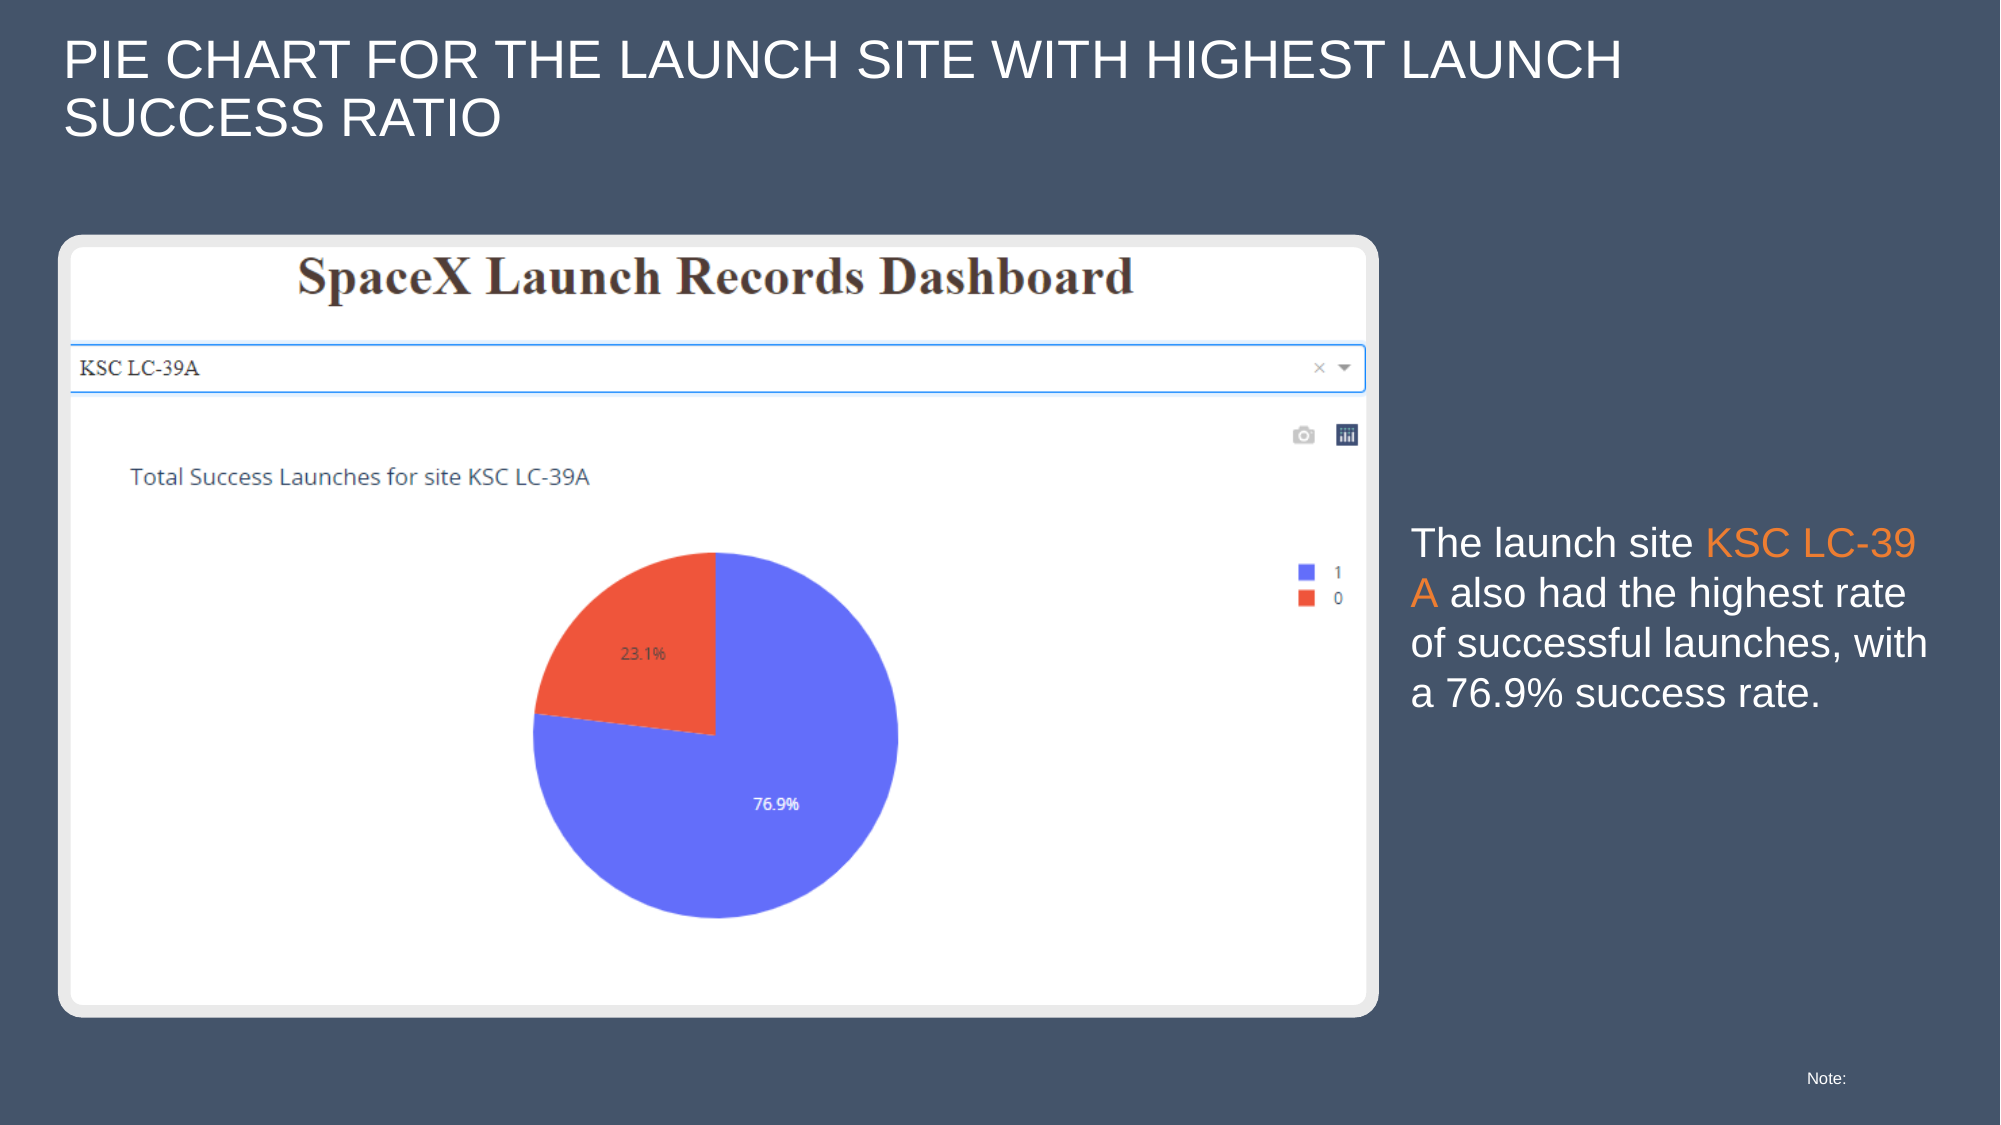

Pie chart for the launch site with highest launch success ratio
The launch site KSC LC-39 A also had the highest rate of successful launches, with a 76.9% success rate.

Note: